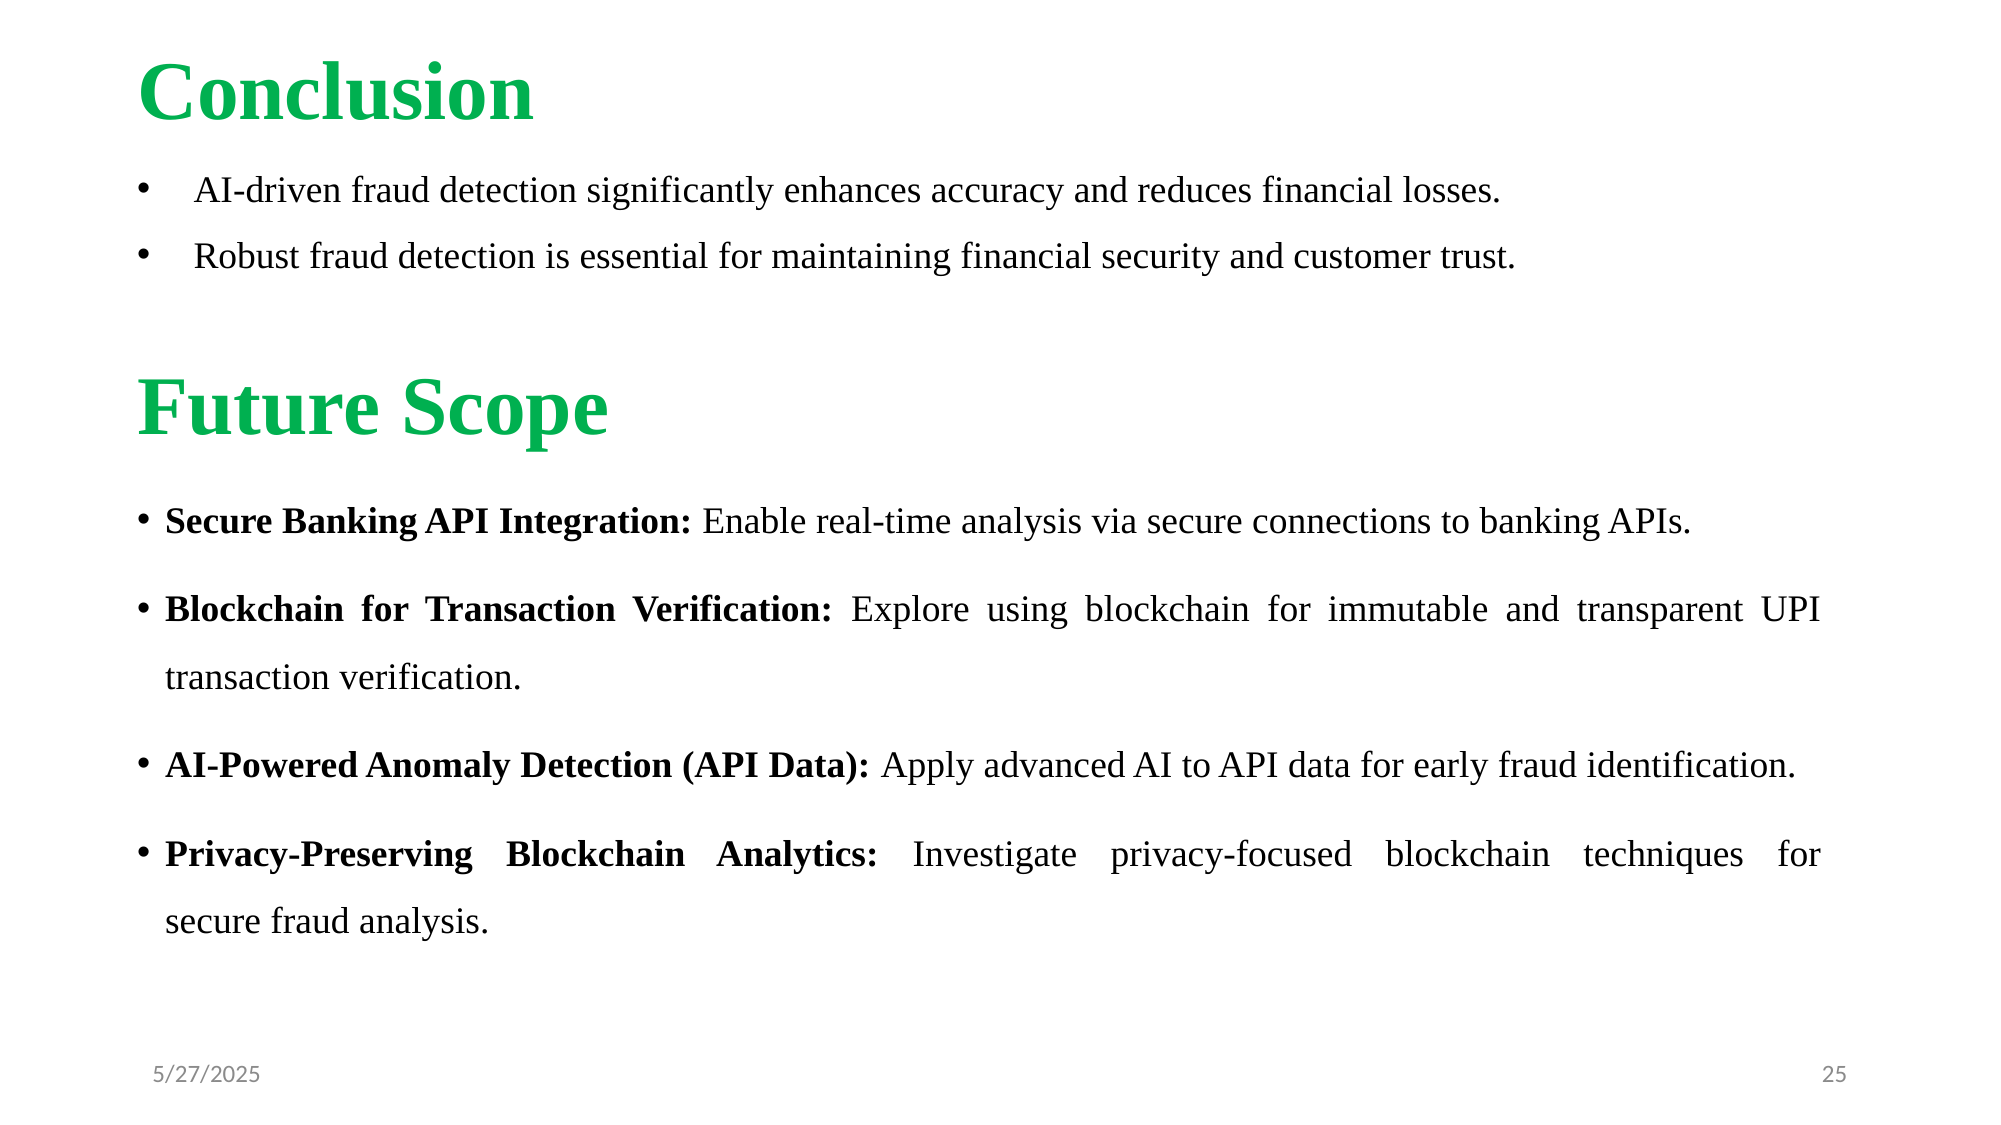

# Conclusion
AI-driven fraud detection significantly enhances accuracy and reduces financial losses.
Robust fraud detection is essential for maintaining financial security and customer trust.

Future Scope
Secure Banking API Integration: Enable real-time analysis via secure connections to banking APIs.
Blockchain for Transaction Verification: Explore using blockchain for immutable and transparent UPI transaction verification.
AI-Powered Anomaly Detection (API Data): Apply advanced AI to API data for early fraud identification.
Privacy-Preserving Blockchain Analytics: Investigate privacy-focused blockchain techniques for secure fraud analysis.

5/27/2025
25